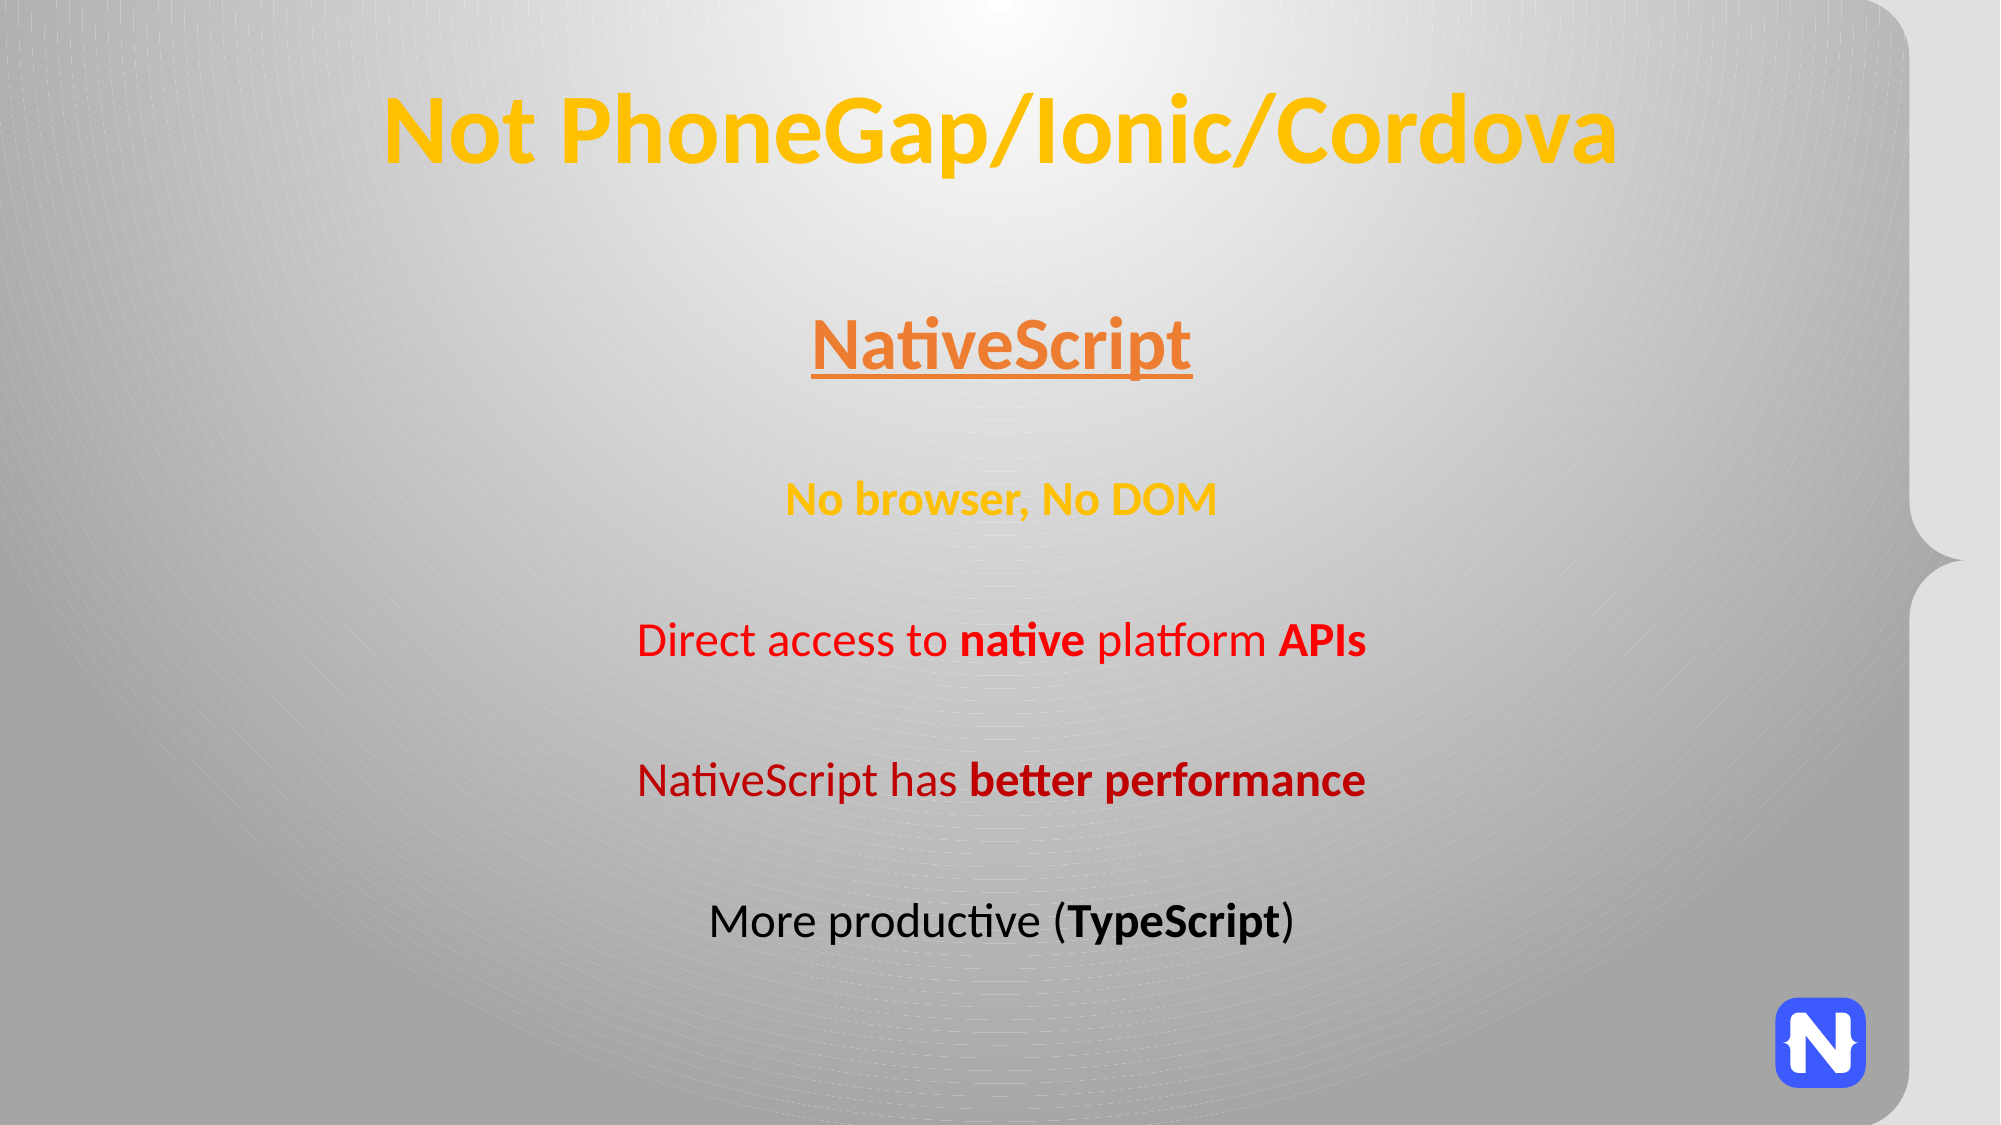

# Not PhoneGap/Ionic/Cordova
NativeScript

No browser, No DOM

Direct access to native platform APIs

NativeScript has better performance

More productive (TypeScript)